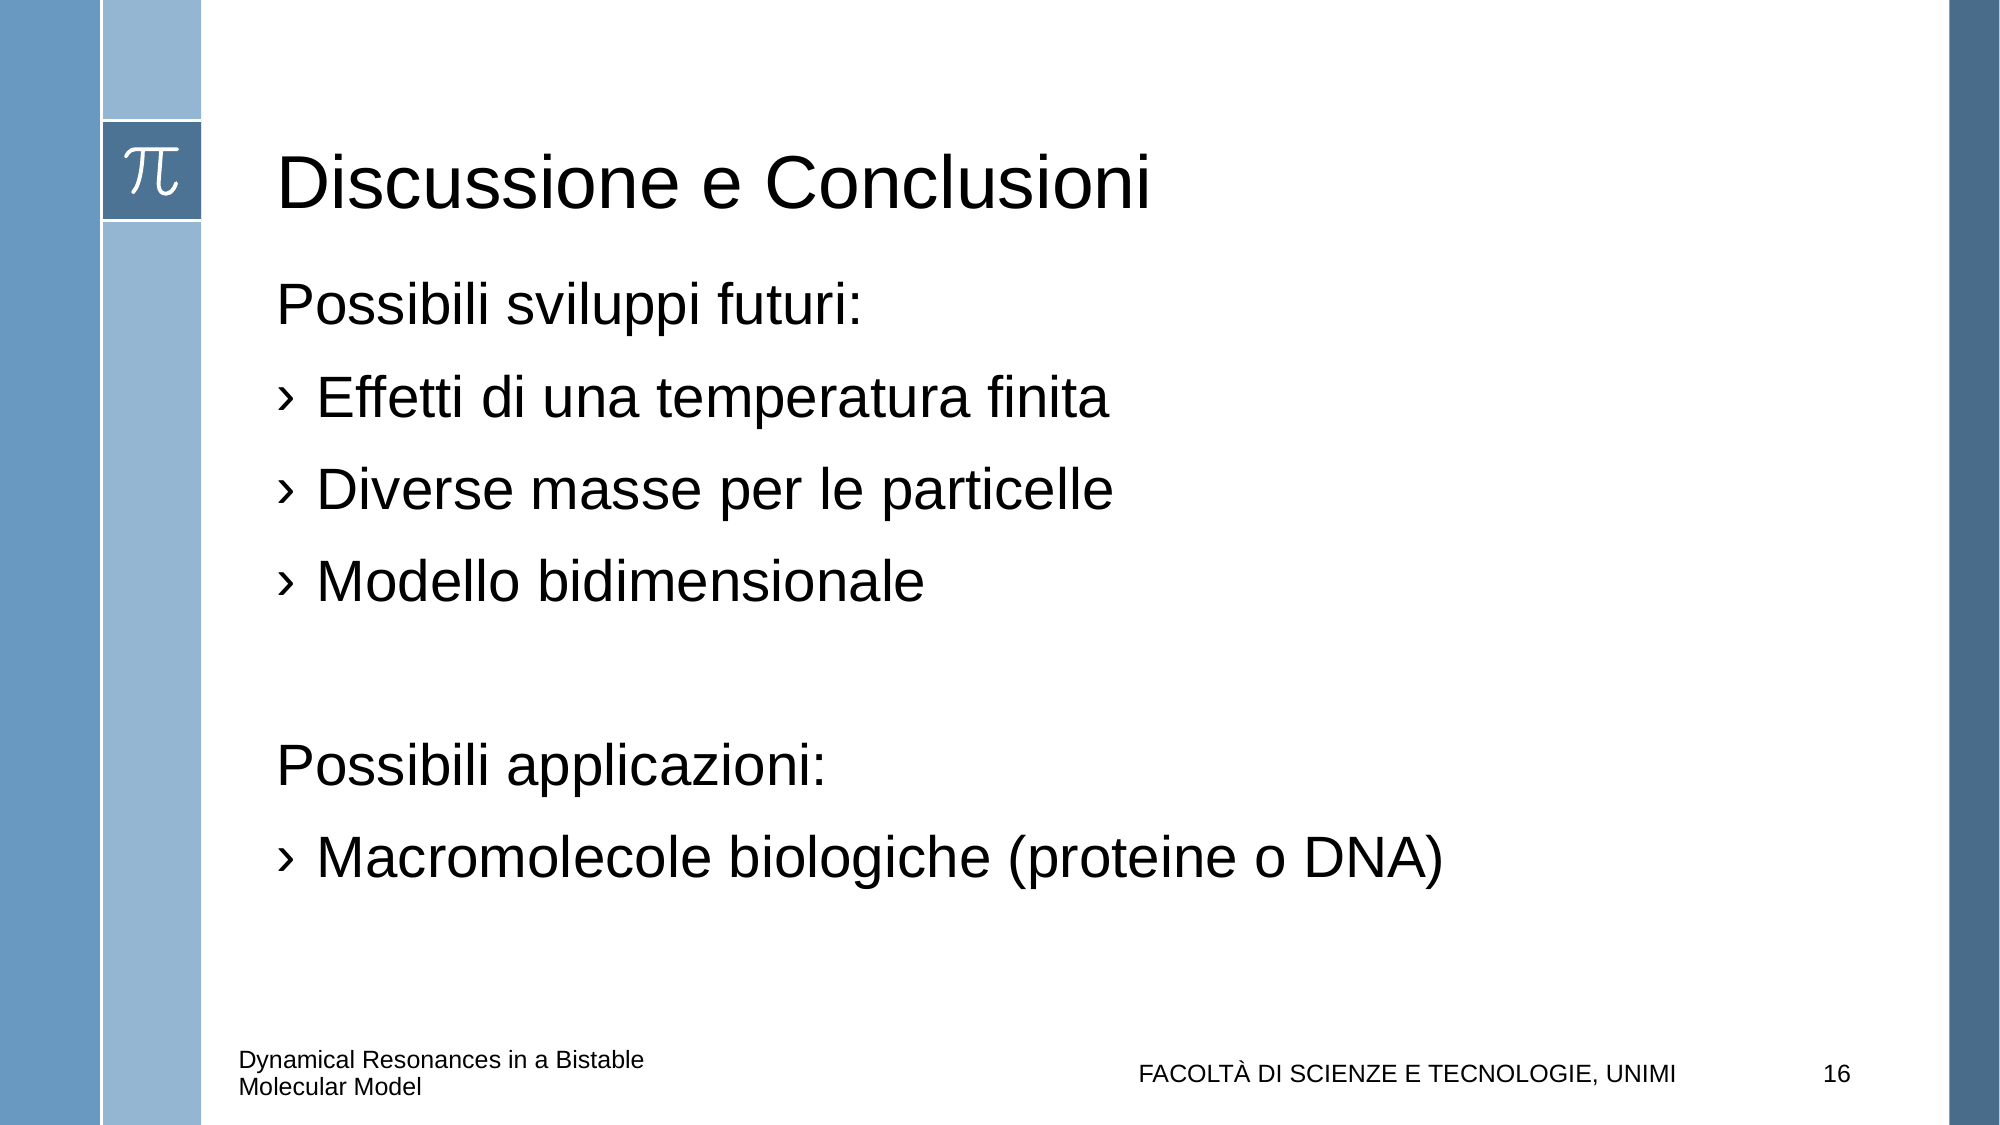

# Discussione e Conclusioni
Possibili sviluppi futuri:
Effetti di una temperatura finita
Diverse masse per le particelle
Modello bidimensionale

Possibili applicazioni:
Macromolecole biologiche (proteine o DNA)

Facoltà di Scienze e Tecnologie, UniMi
16